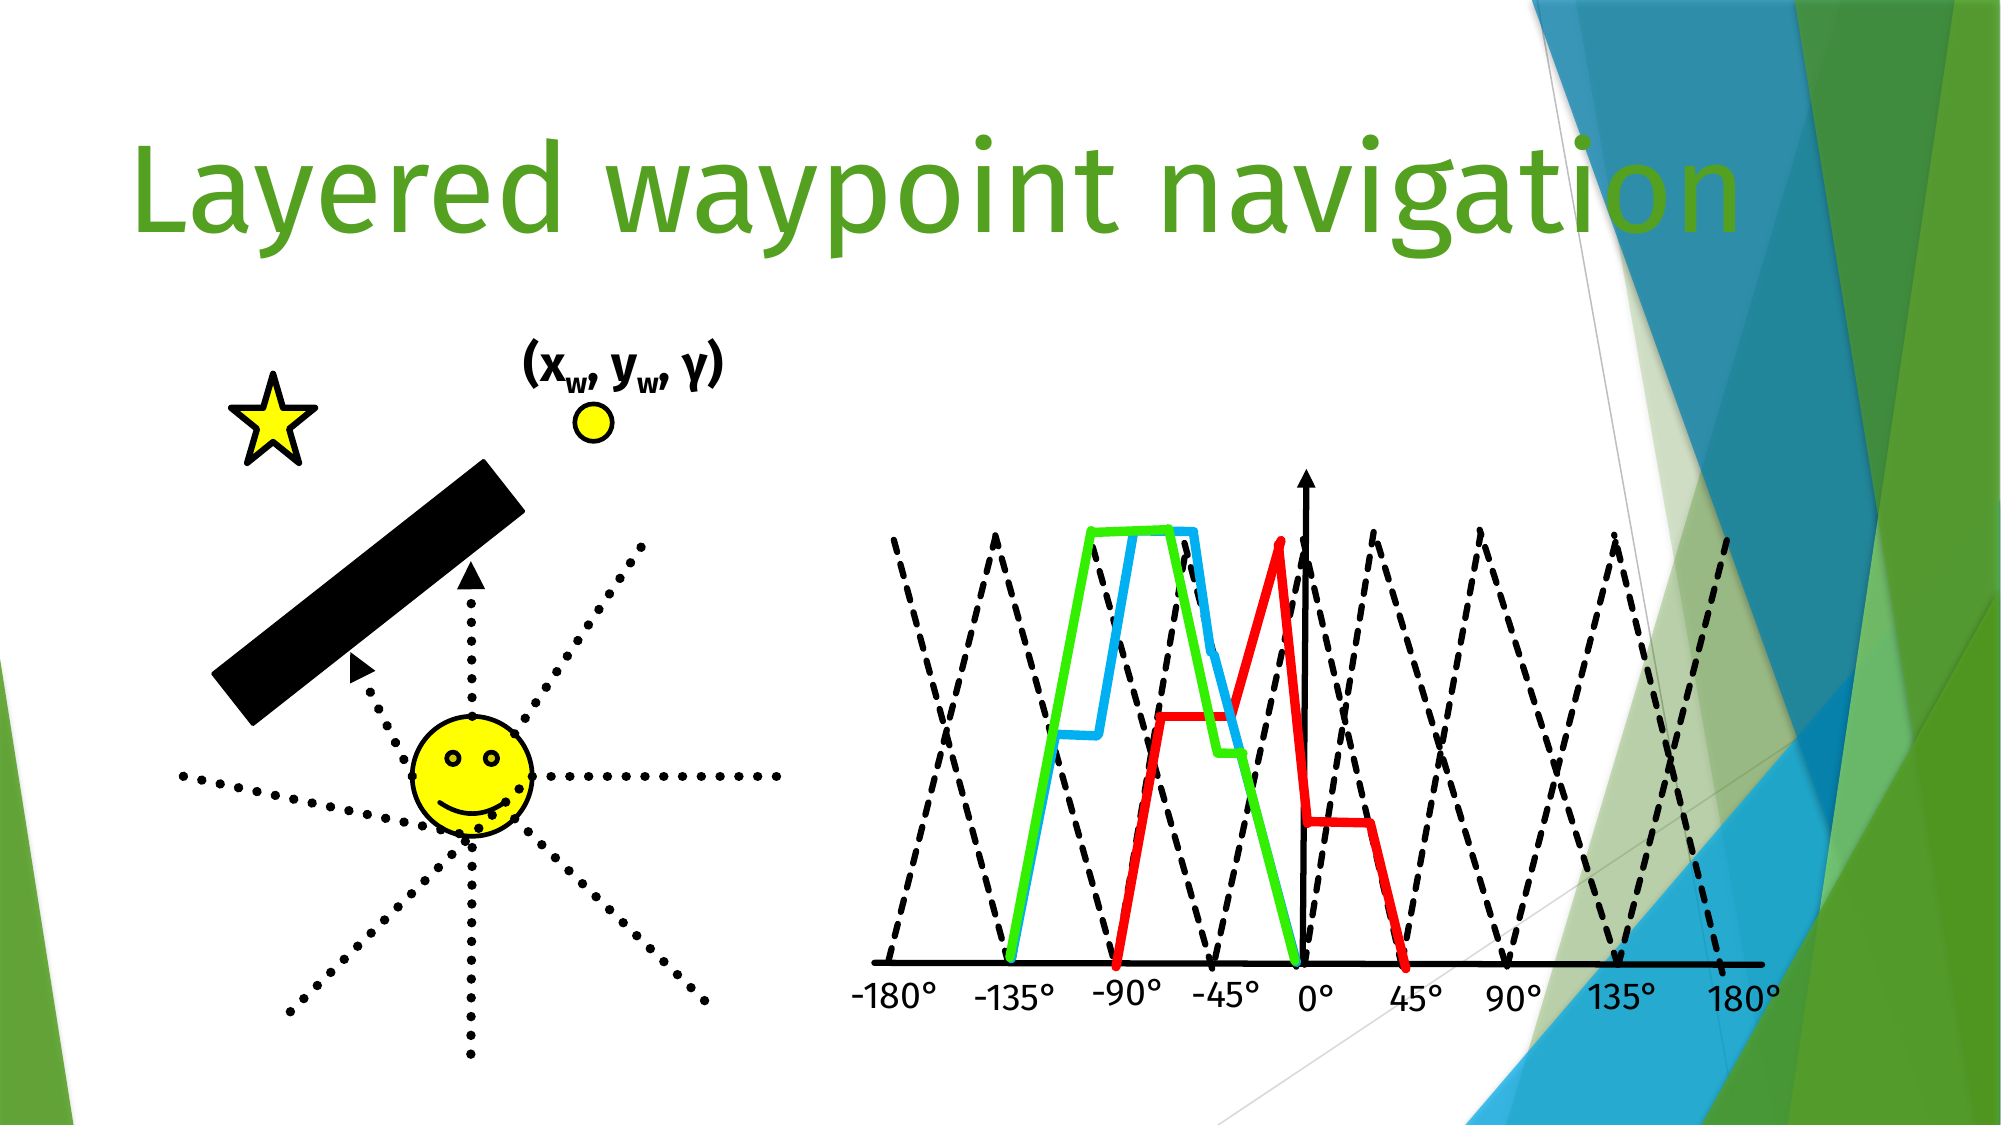

# Layered waypoint navigation
(xw, yw, γ)

-90°
-45°
-180°
135°
-135°
45°
90°
180°
0°